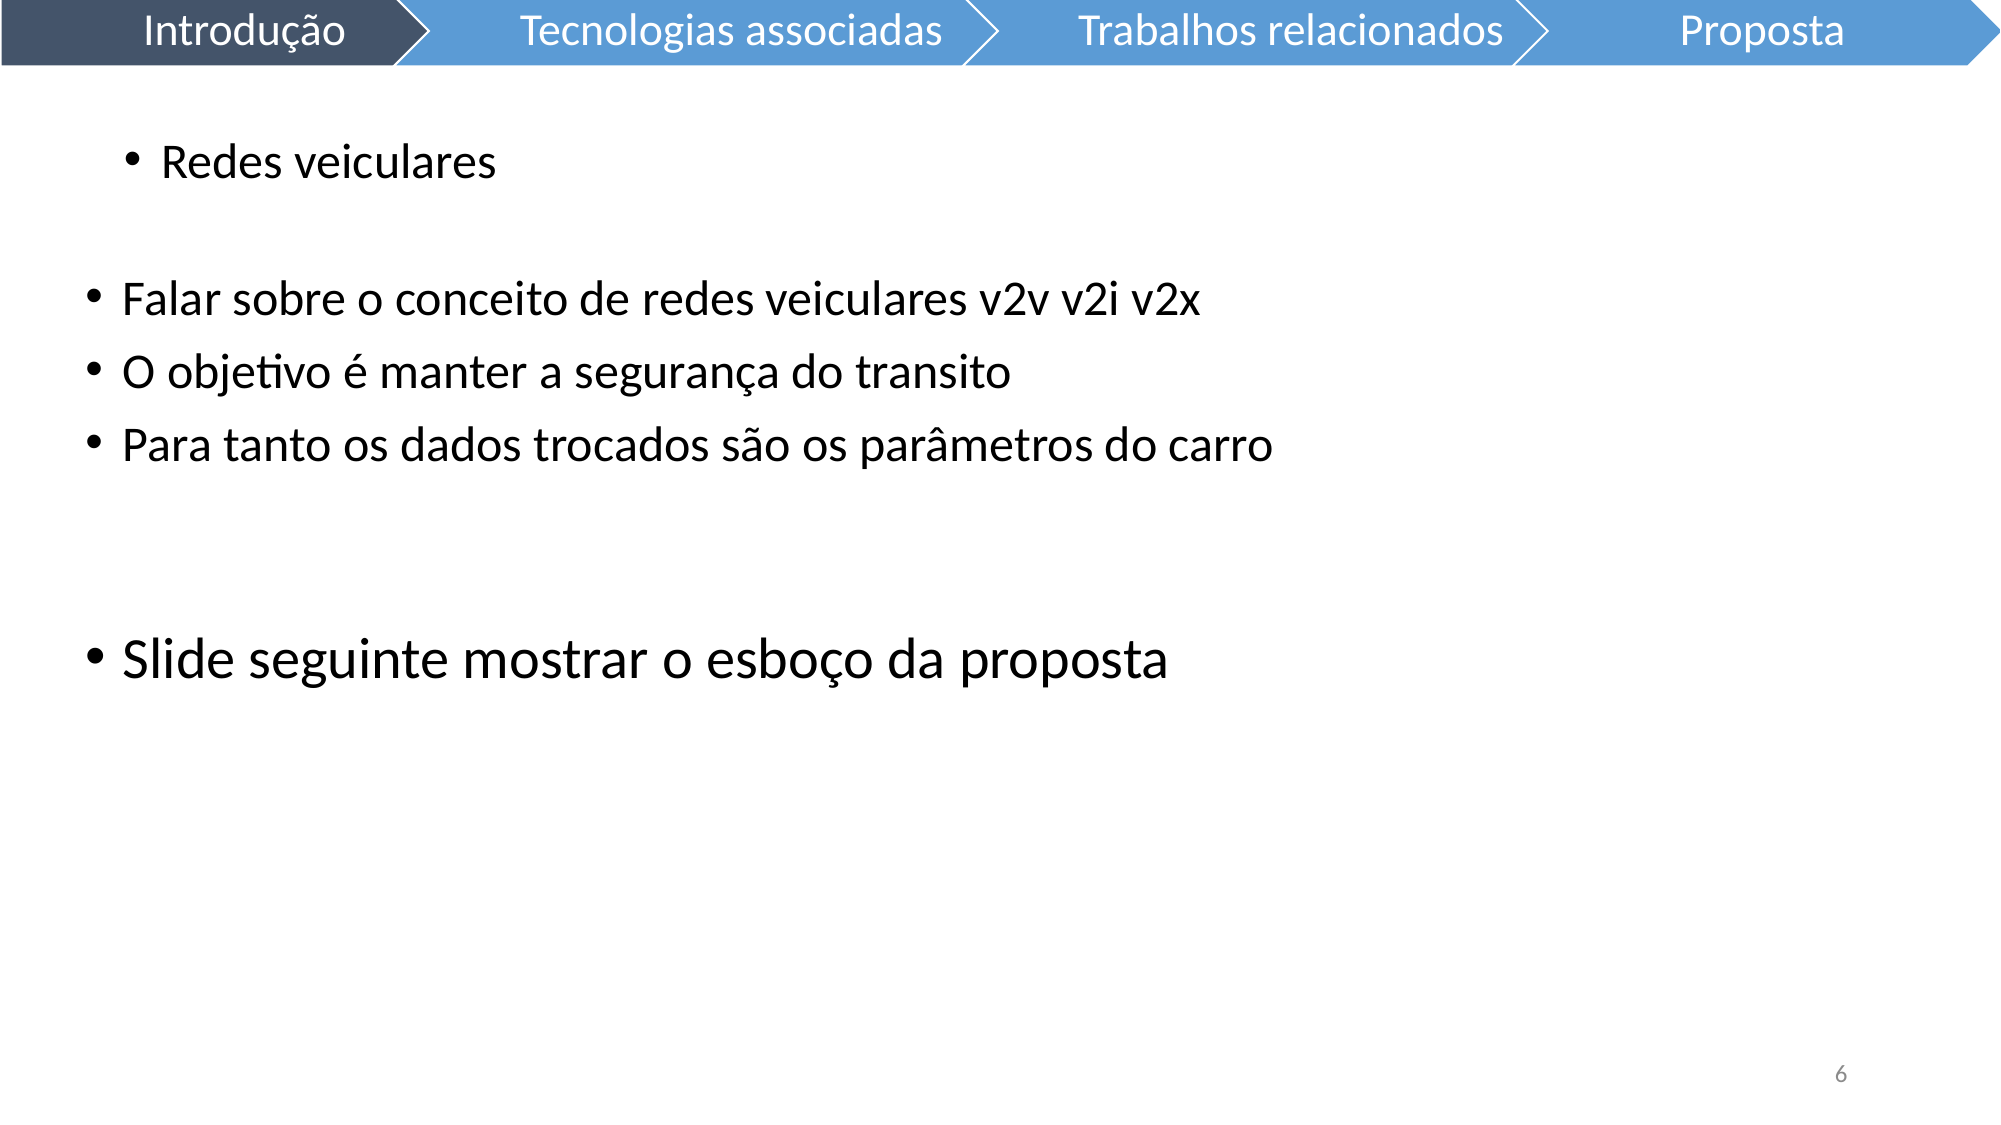

Introdução
Tecnologias associadas
Trabalhos relacionados
Proposta
Redes veiculares
Falar sobre o conceito de redes veiculares v2v v2i v2x
O objetivo é manter a segurança do transito
Para tanto os dados trocados são os parâmetros do carro

Slide seguinte mostrar o esboço da proposta
6